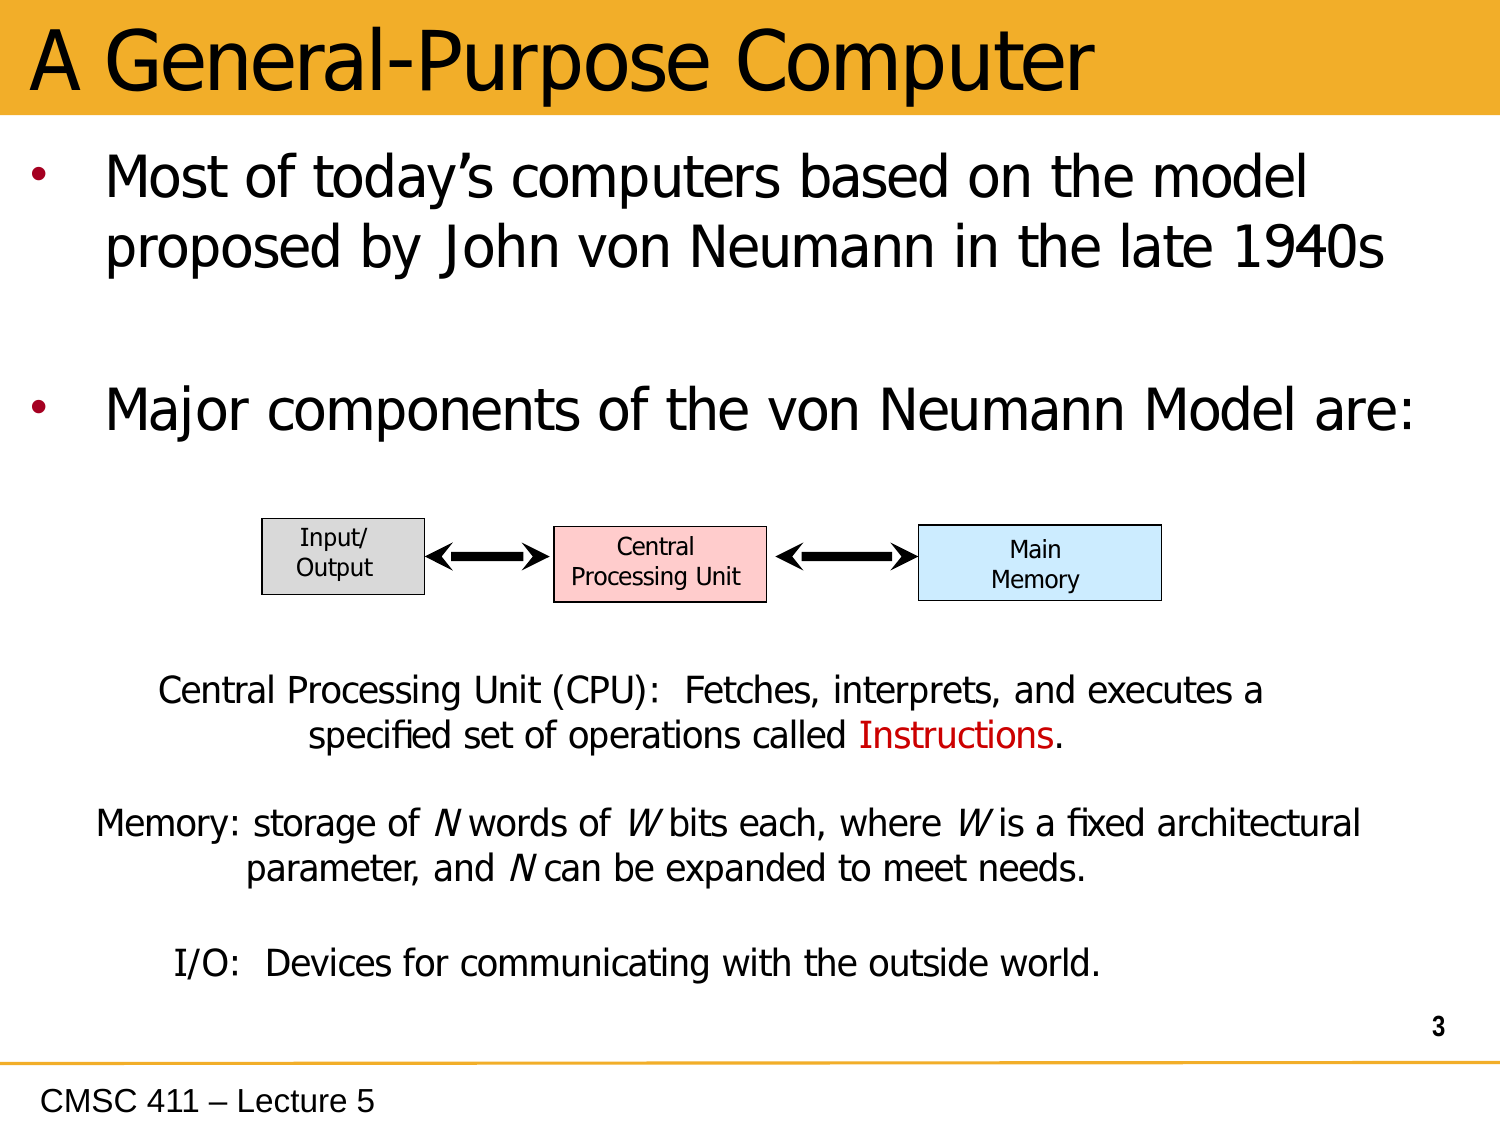

# A General-Purpose Computer
Most of today’s computers based on the model proposed by John von Neumann in the late 1940s

Major components of the von Neumann Model are:
Input/
Output

I/O:  Devices for communicating with the outside world.
Central
Processing Unit

Central Processing Unit (CPU):  Fetches, interprets, and executes a specified set of operations called Instructions.

Main
Memory

Memory: storage of N words of W bits each, where W is a fixed architectural parameter, and N can be expanded to meet needs.
3